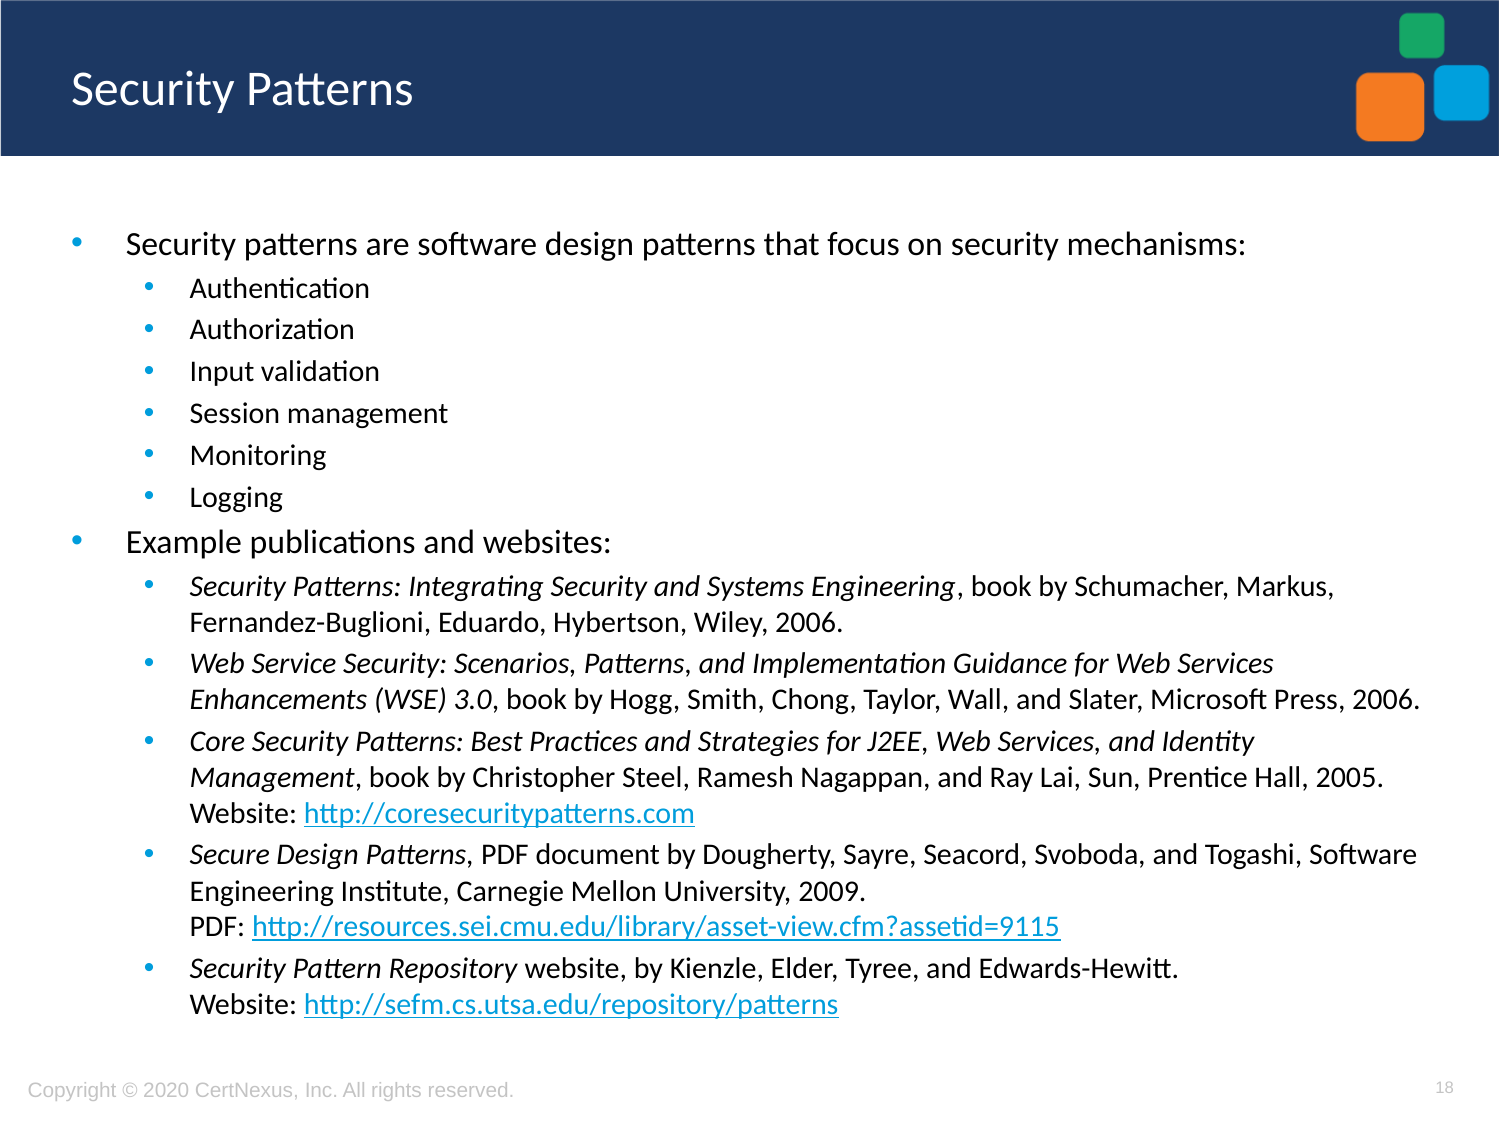

# Security Patterns
Security patterns are software design patterns that focus on security mechanisms:
Authentication
Authorization
Input validation
Session management
Monitoring
Logging
Example publications and websites:
Security Patterns: Integrating Security and Systems Engineering, book by Schumacher, Markus, Fernandez-Buglioni, Eduardo, Hybertson, Wiley, 2006.
Web Service Security: Scenarios, Patterns, and Implementation Guidance for Web Services Enhancements (WSE) 3.0, book by Hogg, Smith, Chong, Taylor, Wall, and Slater, Microsoft Press, 2006.
Core Security Patterns: Best Practices and Strategies for J2EE, Web Services, and Identity Management, book by Christopher Steel, Ramesh Nagappan, and Ray Lai, Sun, Prentice Hall, 2005.
Website: http://coresecuritypatterns.com
Secure Design Patterns, PDF document by Dougherty, Sayre, Seacord, Svoboda, and Togashi, Software Engineering Institute, Carnegie Mellon University, 2009.
PDF: http://resources.sei.cmu.edu/library/asset-view.cfm?assetid=9115
Security Pattern Repository website, by Kienzle, Elder, Tyree, and Edwards-Hewitt.
Website: http://sefm.cs.utsa.edu/repository/patterns
18